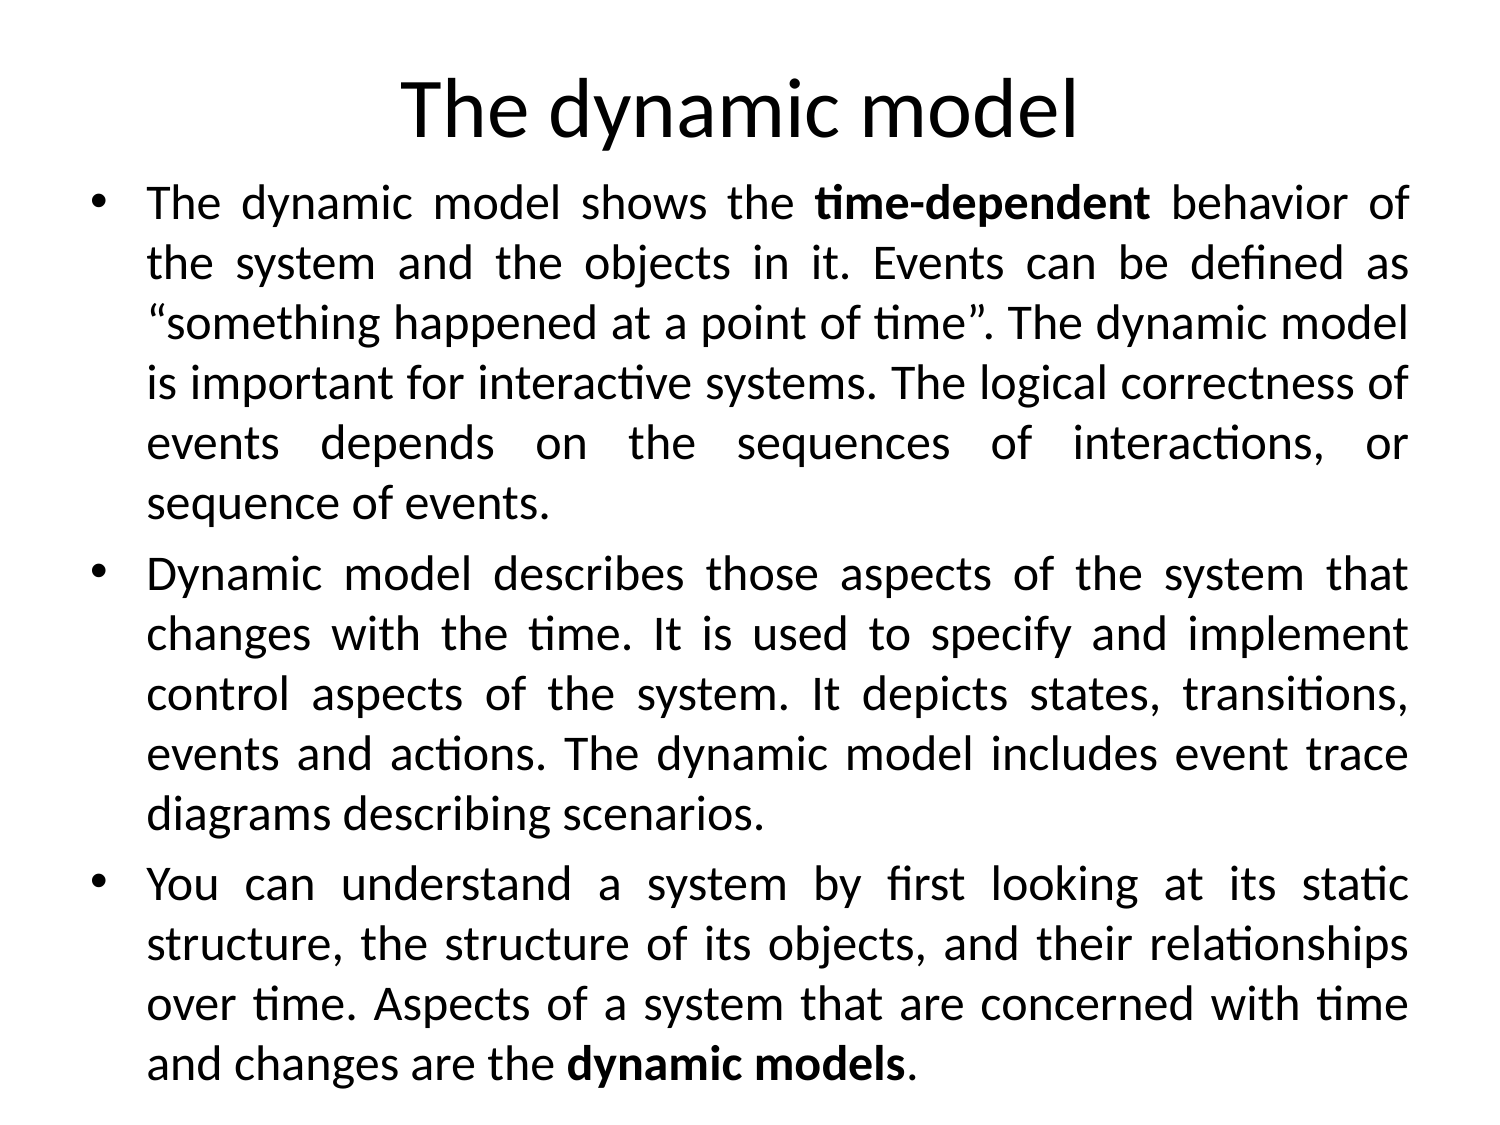

# The dynamic model
The dynamic model shows the time-dependent behavior of the system and the objects in it. Events can be defined as “something happened at a point of time”. The dynamic model is important for interactive systems. The logical correctness of events depends on the sequences of interactions, or sequence of events.
Dynamic model describes those aspects of the system that changes with the time. It is used to specify and implement control aspects of the system. It depicts states, transitions, events and actions. The dynamic model includes event trace diagrams describing scenarios.
You can understand a system by first looking at its static structure, the structure of its objects, and their relationships over time. Aspects of a system that are concerned with time and changes are the dynamic models.